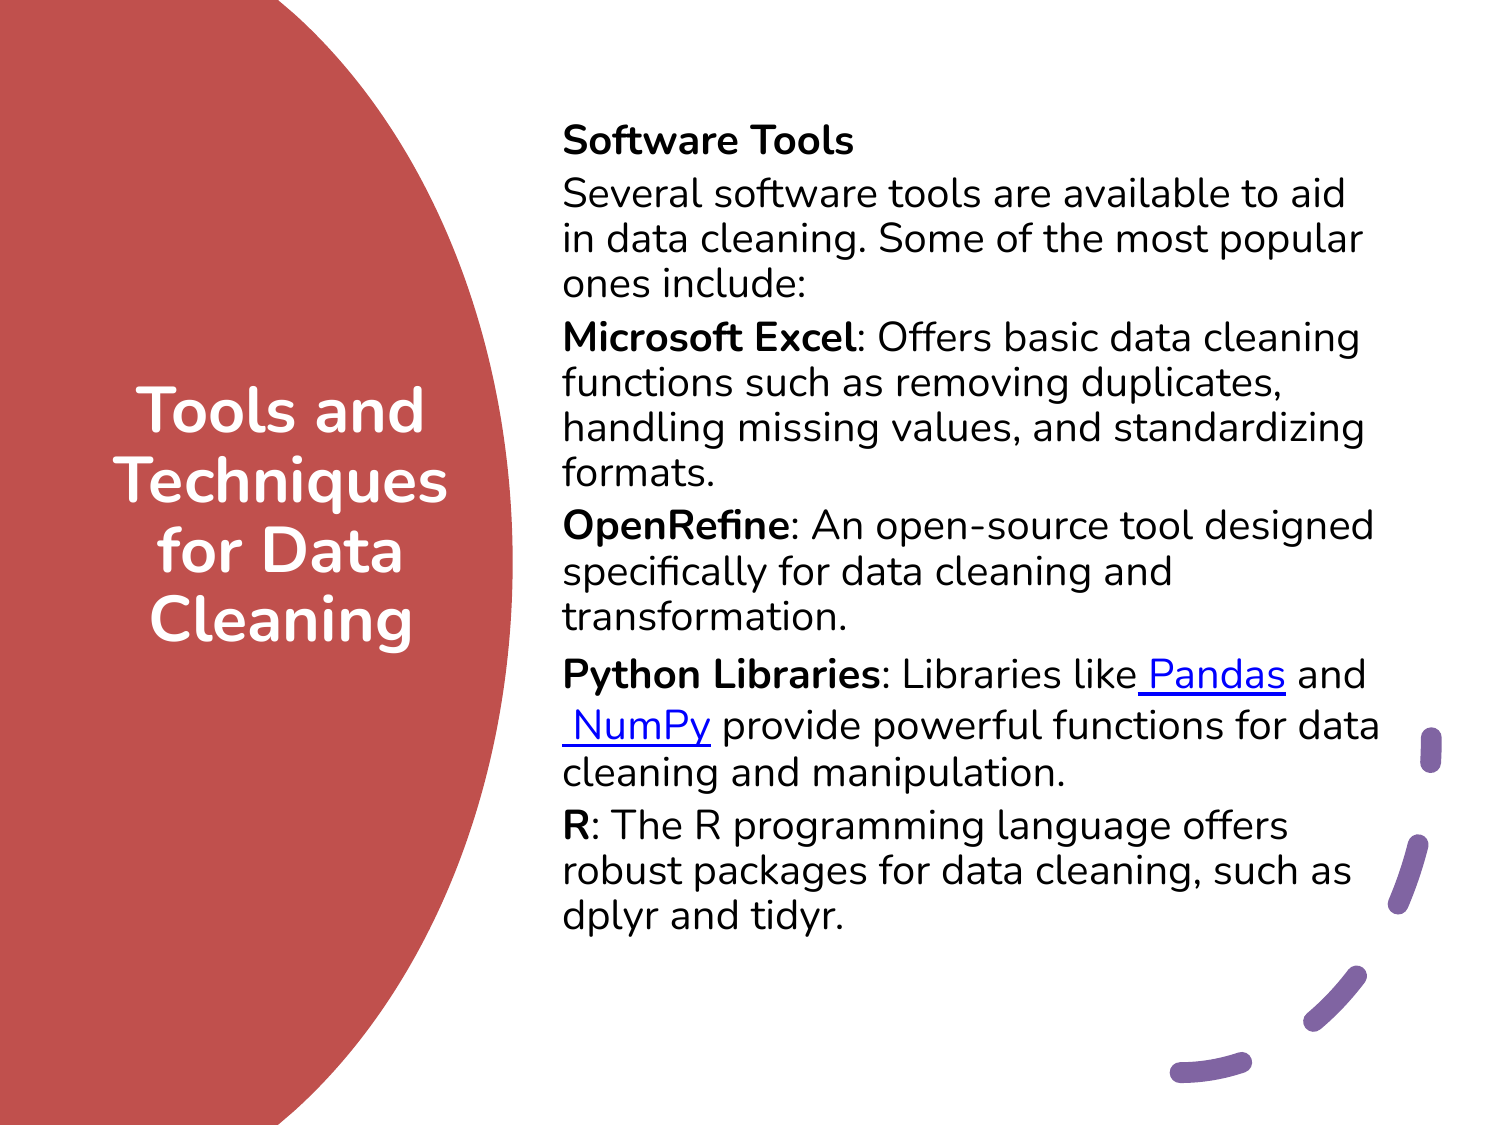

Software Tools
Several software tools are available to aid in data cleaning. Some of the most popular ones include:
Microsoft Excel: Offers basic data cleaning functions such as removing duplicates, handling missing values, and standardizing formats.
OpenRefine: An open-source tool designed specifically for data cleaning and transformation.
Python Libraries: Libraries like Pandas and NumPy provide powerful functions for data cleaning and manipulation.
R: The R programming language offers robust packages for data cleaning, such as dplyr and tidyr.

# Tools and Techniques for Data Cleaning